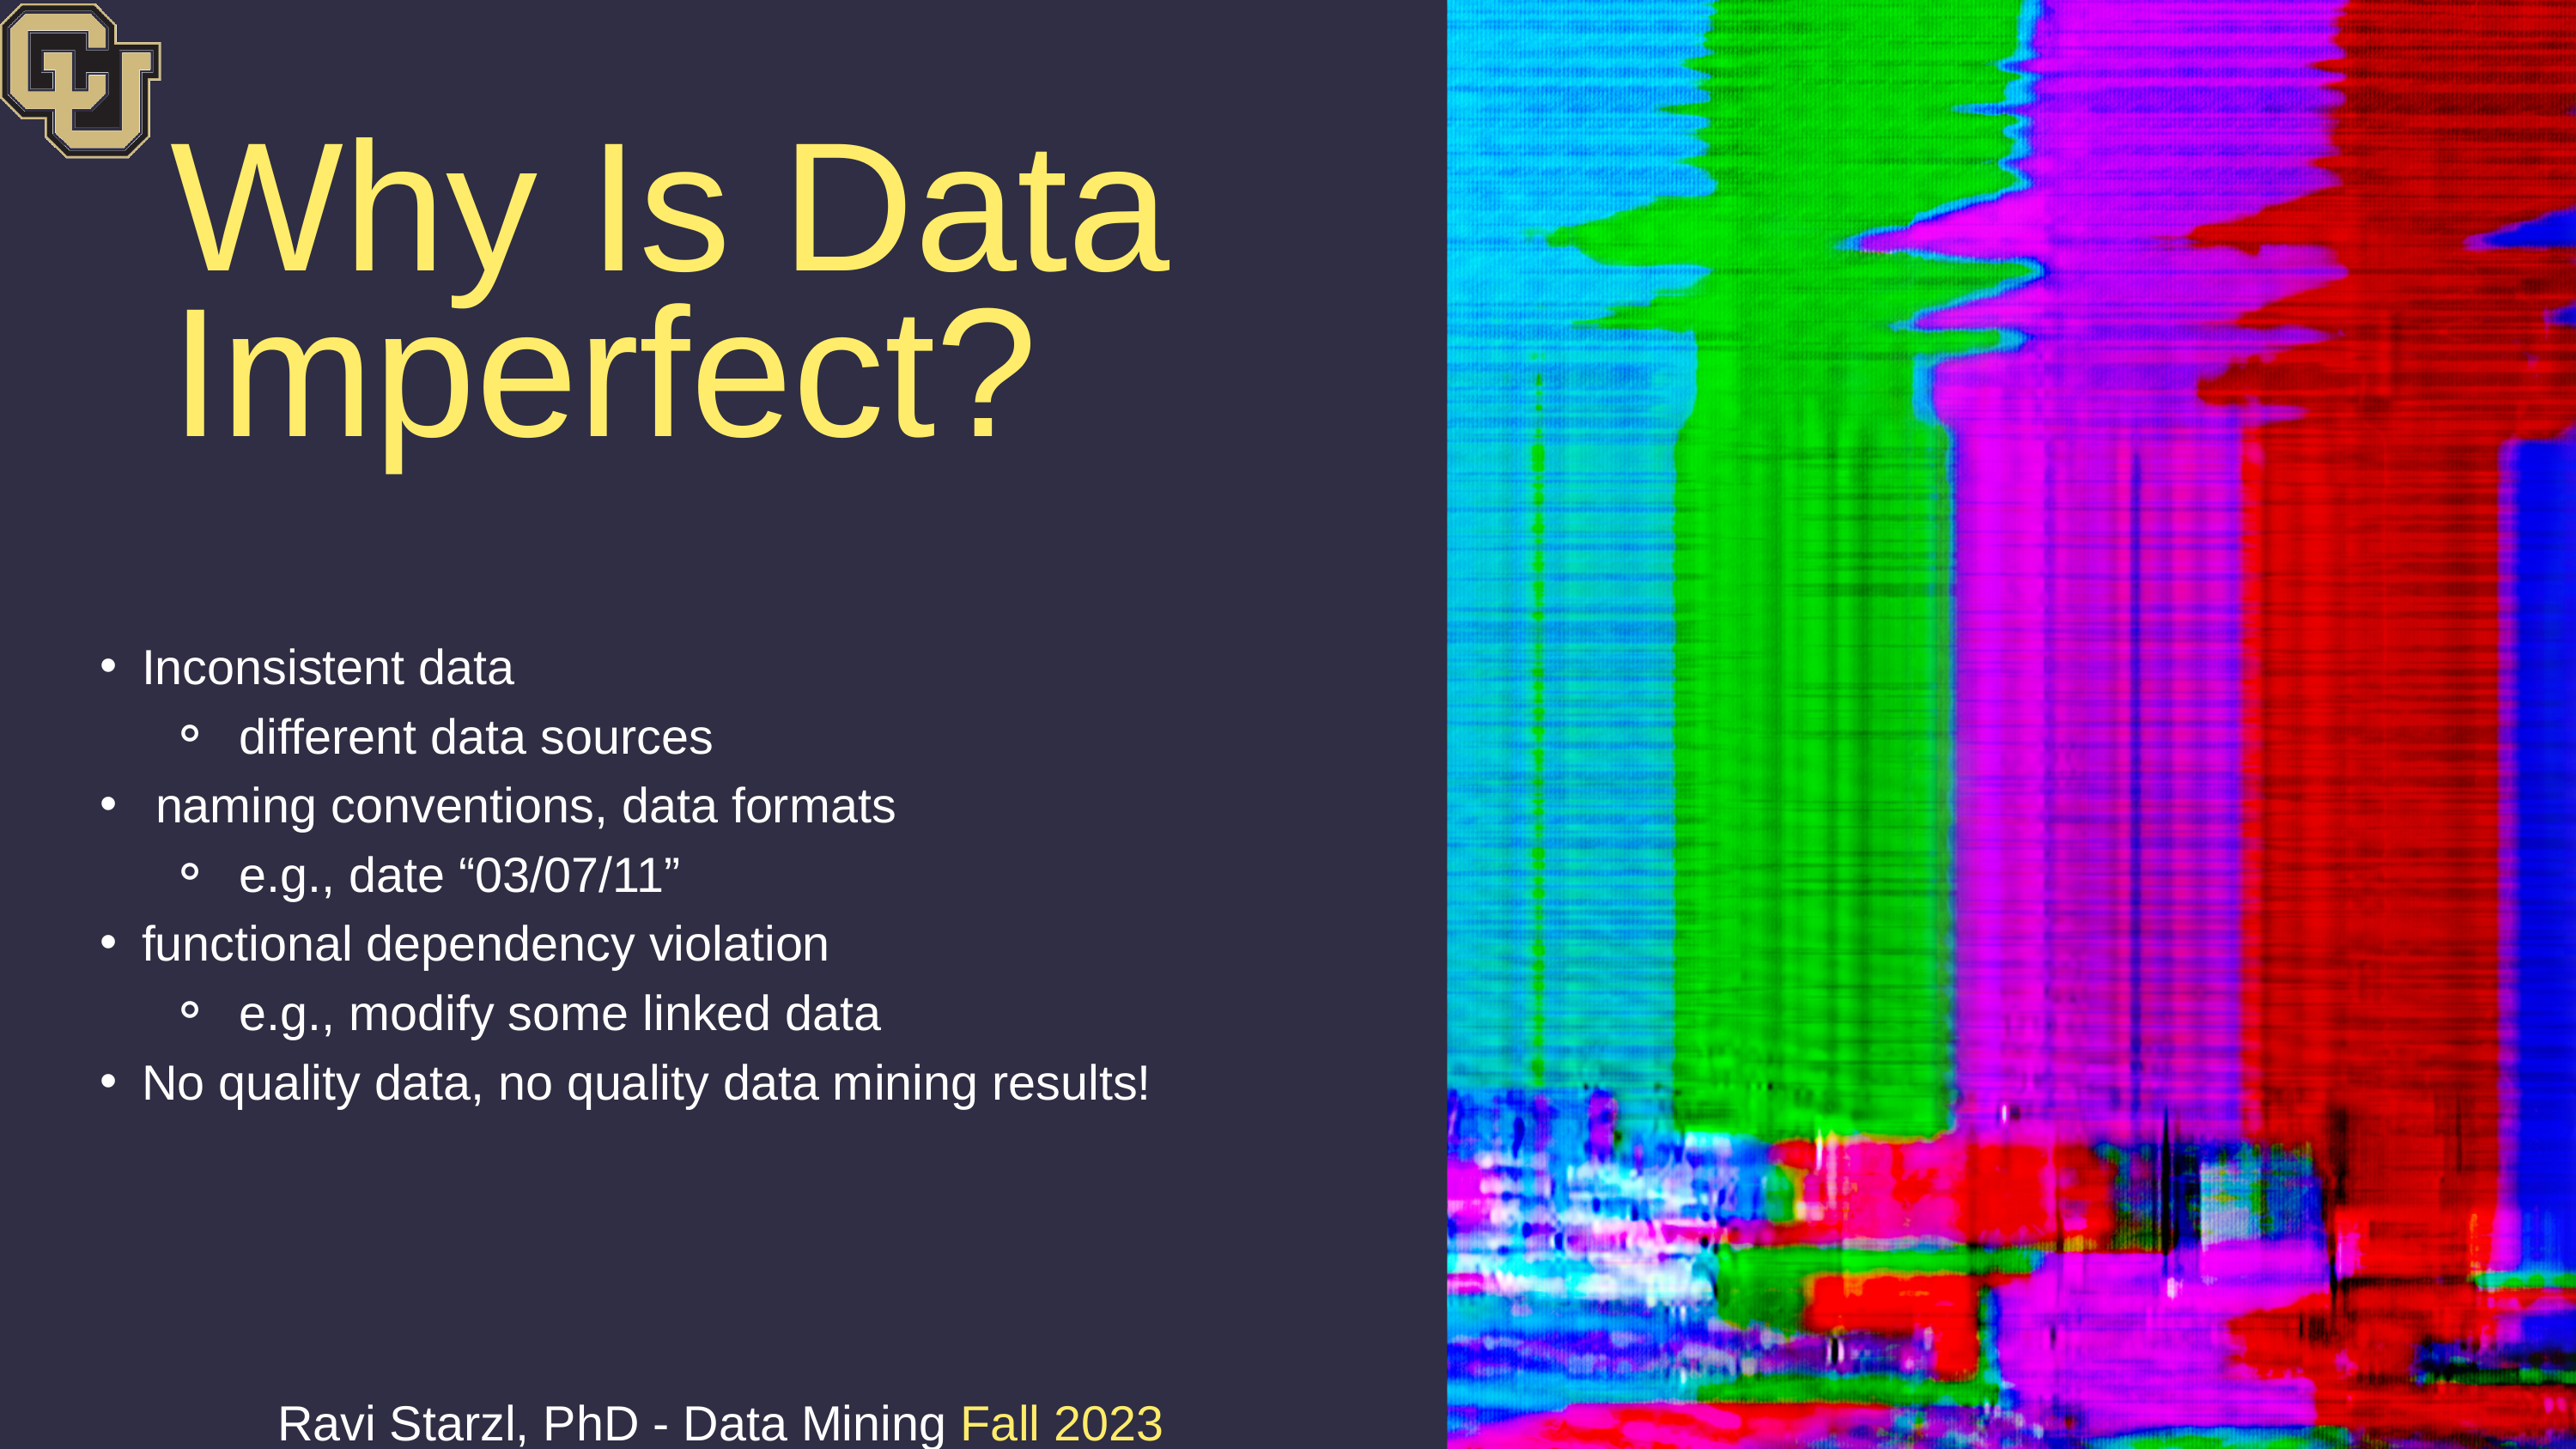

Why Is Data Imperfect?
Inconsistent data
 different data sources
 naming conventions, data formats
 e.g., date “03/07/11”
functional dependency violation
 e.g., modify some linked data
No quality data, no quality data mining results!
Ravi Starzl, PhD - Data Mining Fall 2023